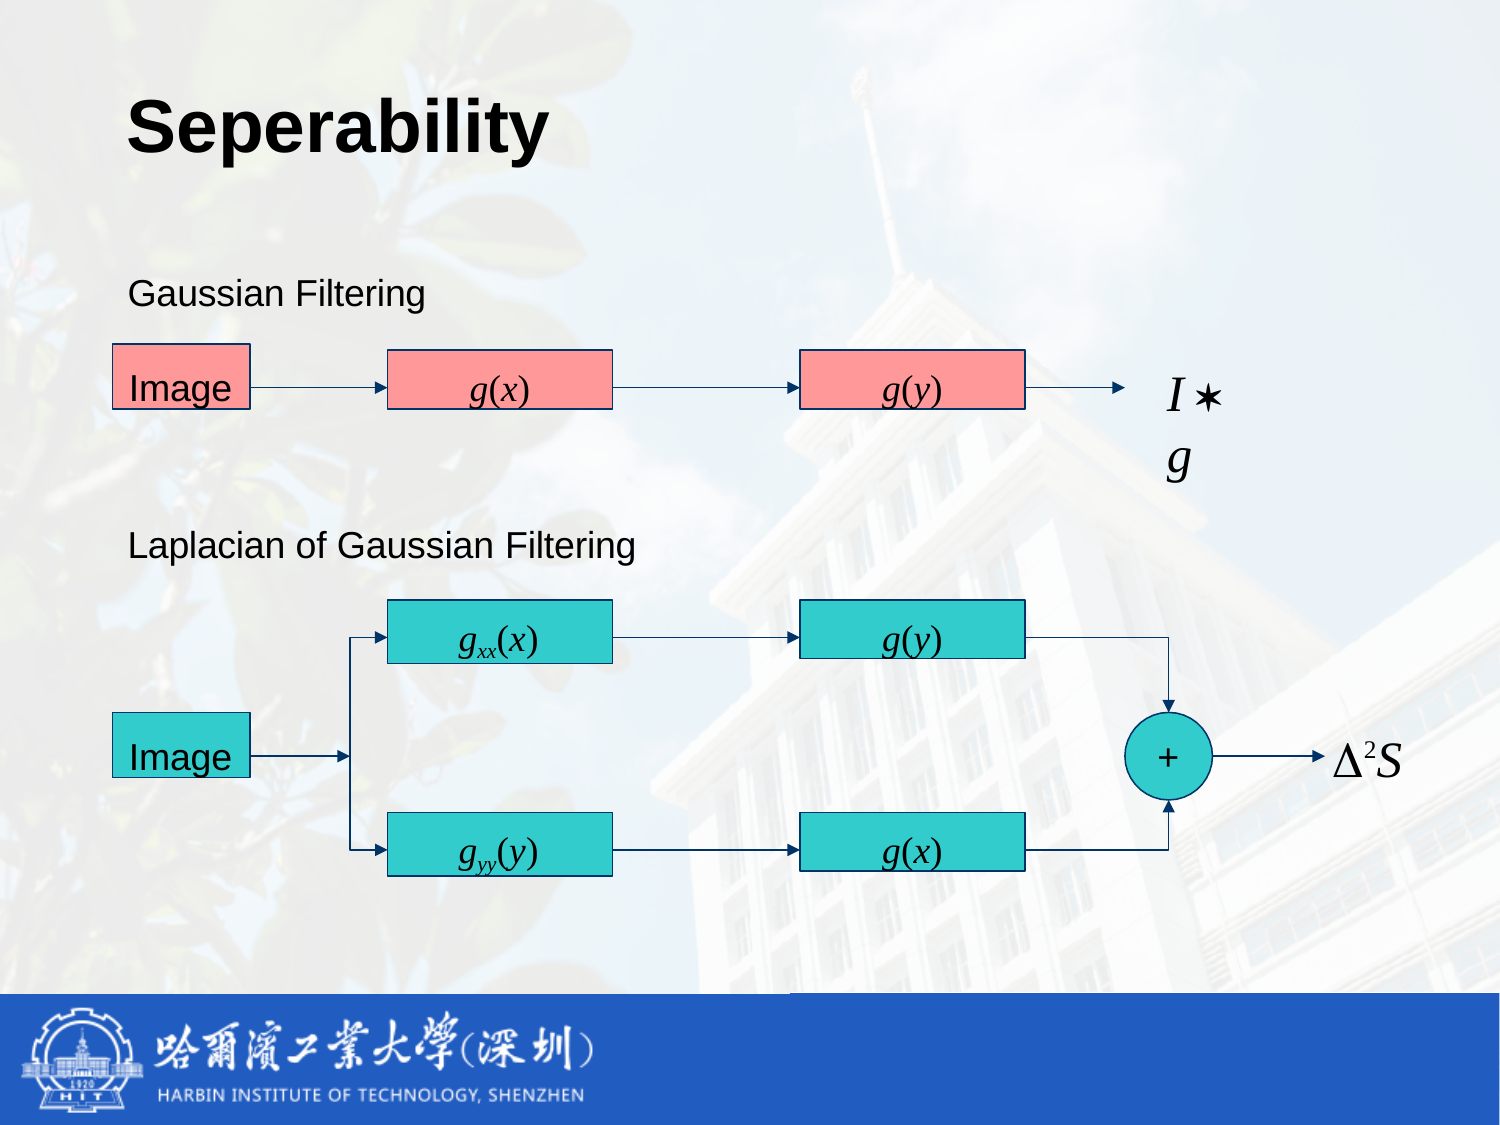

# Seperability
Gaussian Filtering
Image
g(x)
g(y)
I ∗ g

Laplacian of Gaussian Filtering
gxx(x)
g(y)

Image

Δ2S
+

gyy(y)
g(x)